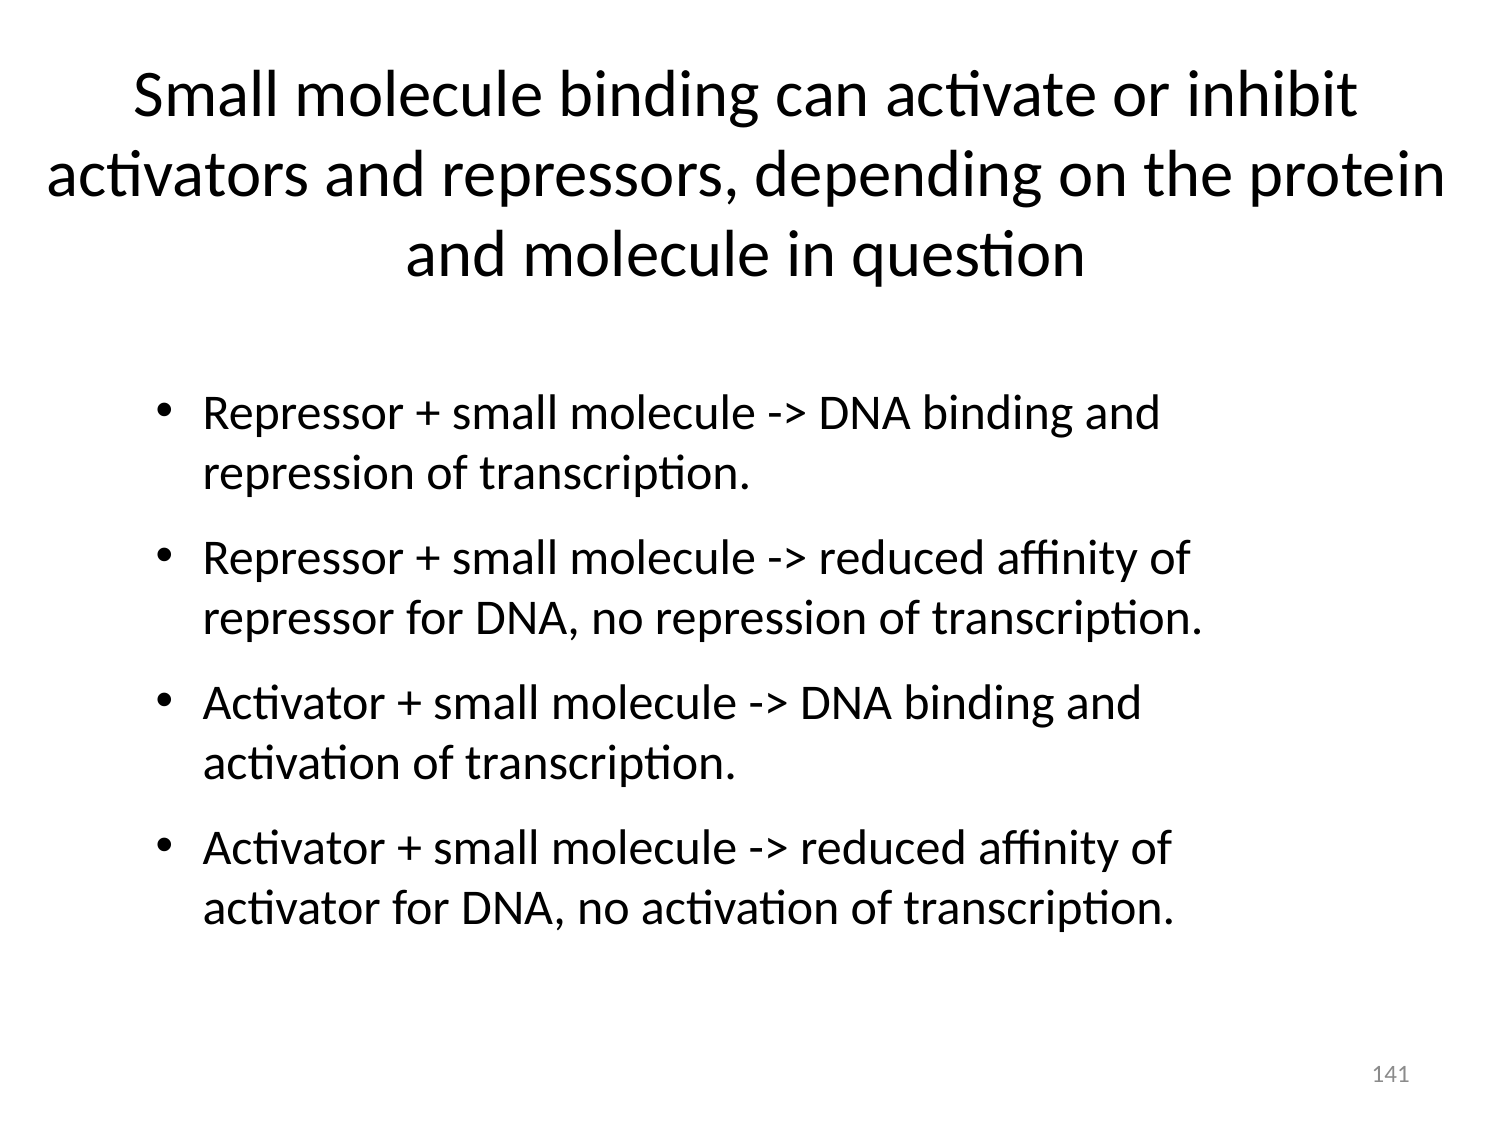

Small molecule binding can activate or inhibit activators and repressors, depending on the protein and molecule in question
Repressor + small molecule -> DNA binding and repression of transcription.
Repressor + small molecule -> reduced affinity of repressor for DNA, no repression of transcription.
Activator + small molecule -> DNA binding and activation of transcription.
Activator + small molecule -> reduced affinity of activator for DNA, no activation of transcription.
141